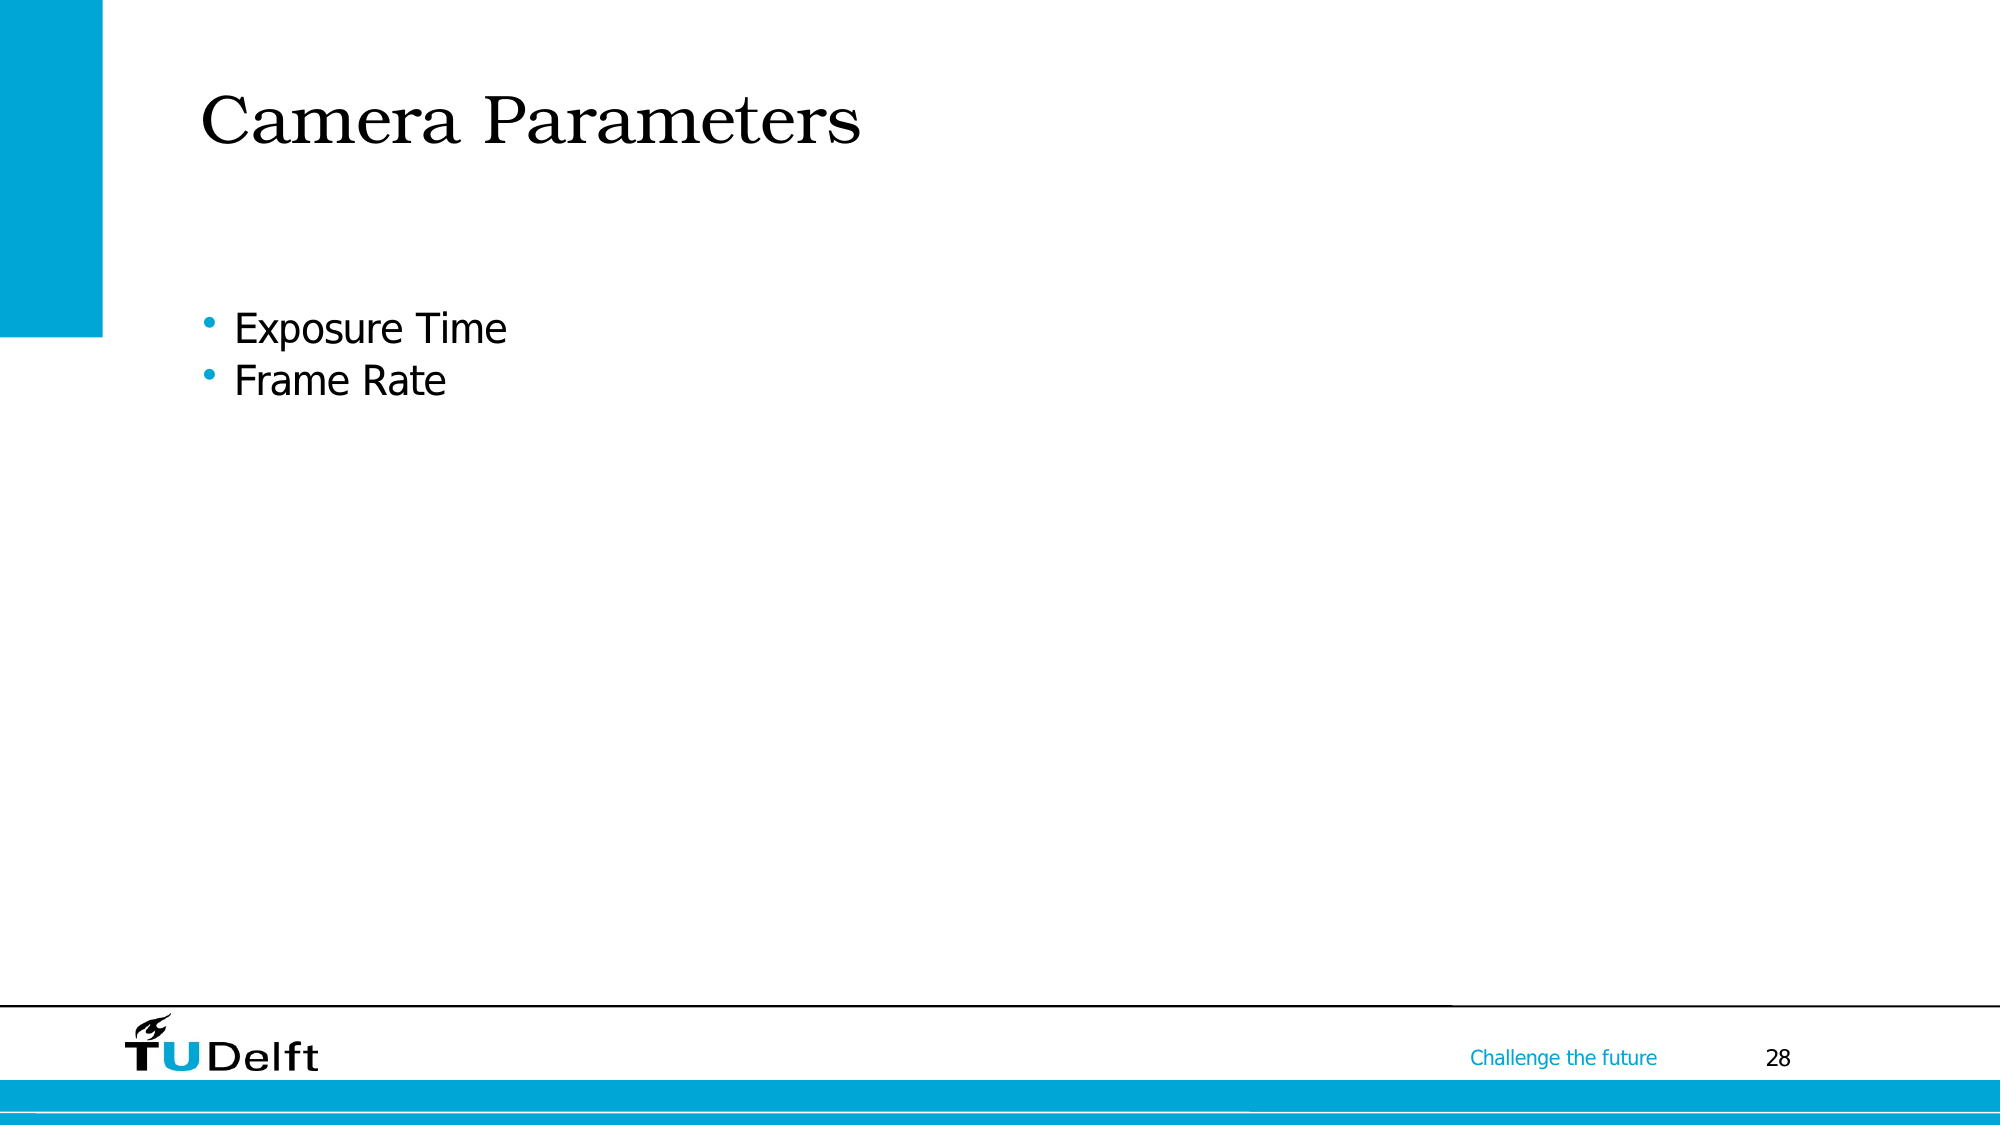

# Camera Parameters
Exposure Time
Frame Rate